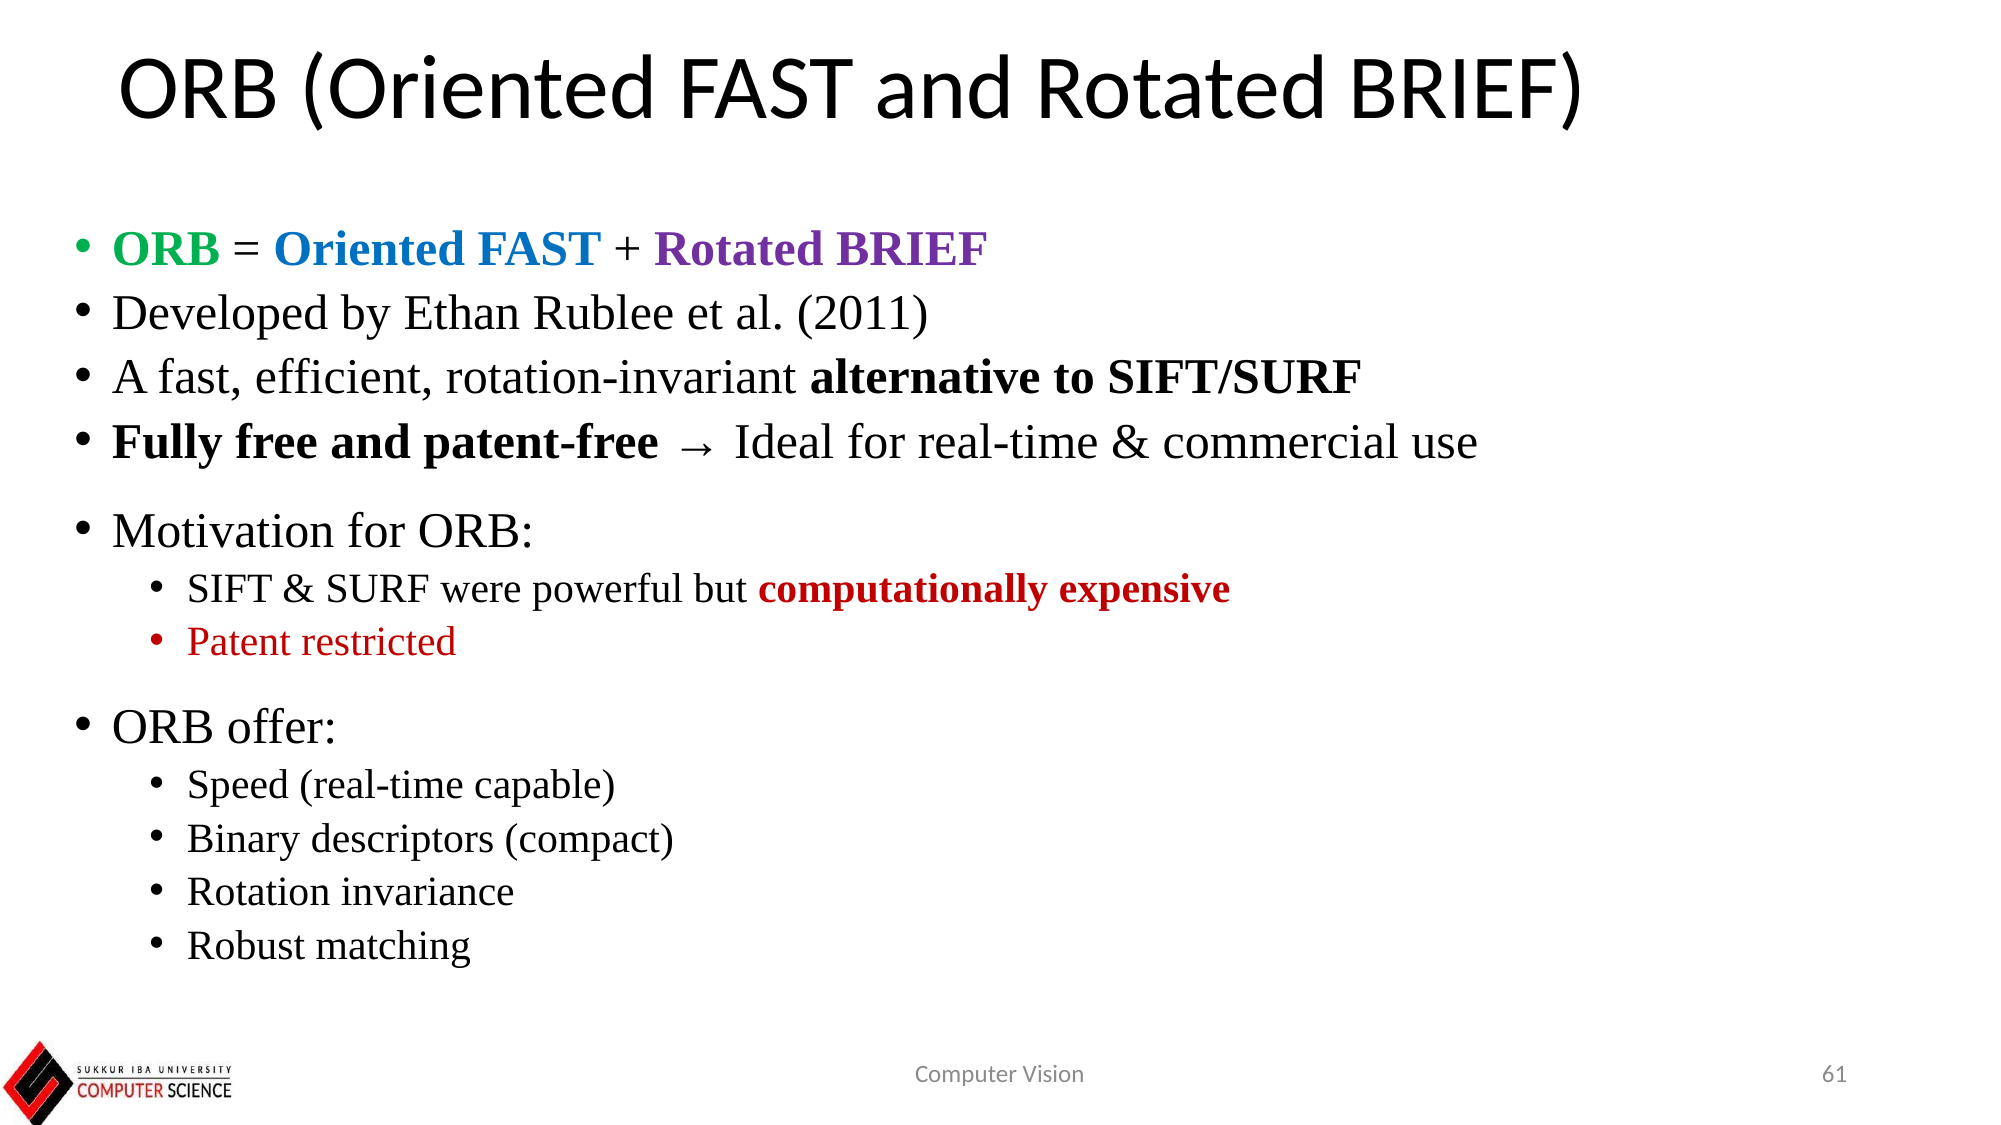

# ORB (Oriented FAST and Rotated BRIEF)
ORB = Oriented FAST + Rotated BRIEF
Developed by Ethan Rublee et al. (2011)
A fast, efficient, rotation-invariant alternative to SIFT/SURF
Fully free and patent-free → Ideal for real-time & commercial use
Motivation for ORB:
SIFT & SURF were powerful but computationally expensive
Patent restricted
ORB offer:
Speed (real-time capable)
Binary descriptors (compact)
Rotation invariance
Robust matching
Computer Vision
61